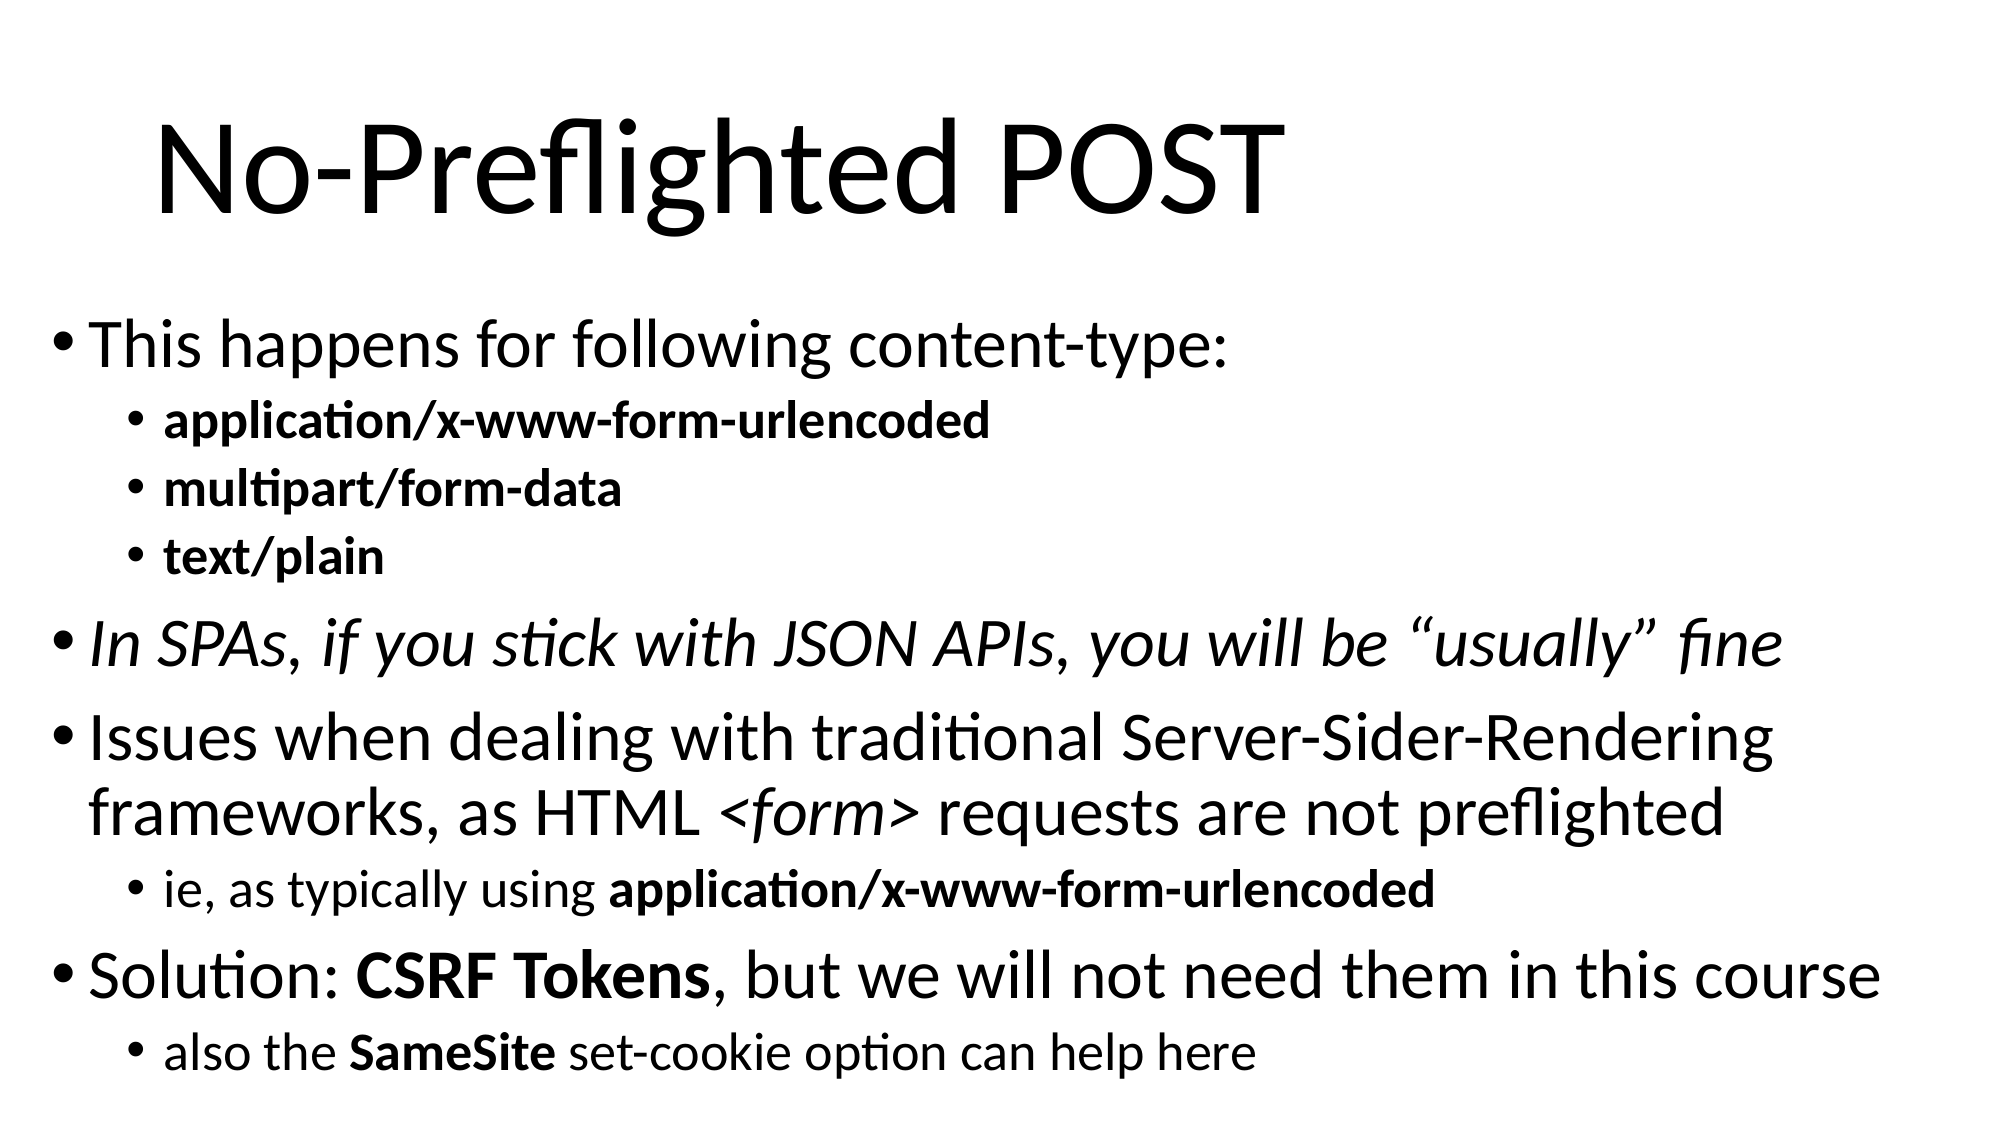

# No-Preflighted POST
This happens for following content-type:
application/x-www-form-urlencoded
multipart/form-data
text/plain
In SPAs, if you stick with JSON APIs, you will be “usually” fine
Issues when dealing with traditional Server-Sider-Rendering frameworks, as HTML <form> requests are not preflighted
ie, as typically using application/x-www-form-urlencoded
Solution: CSRF Tokens, but we will not need them in this course
also the SameSite set-cookie option can help here